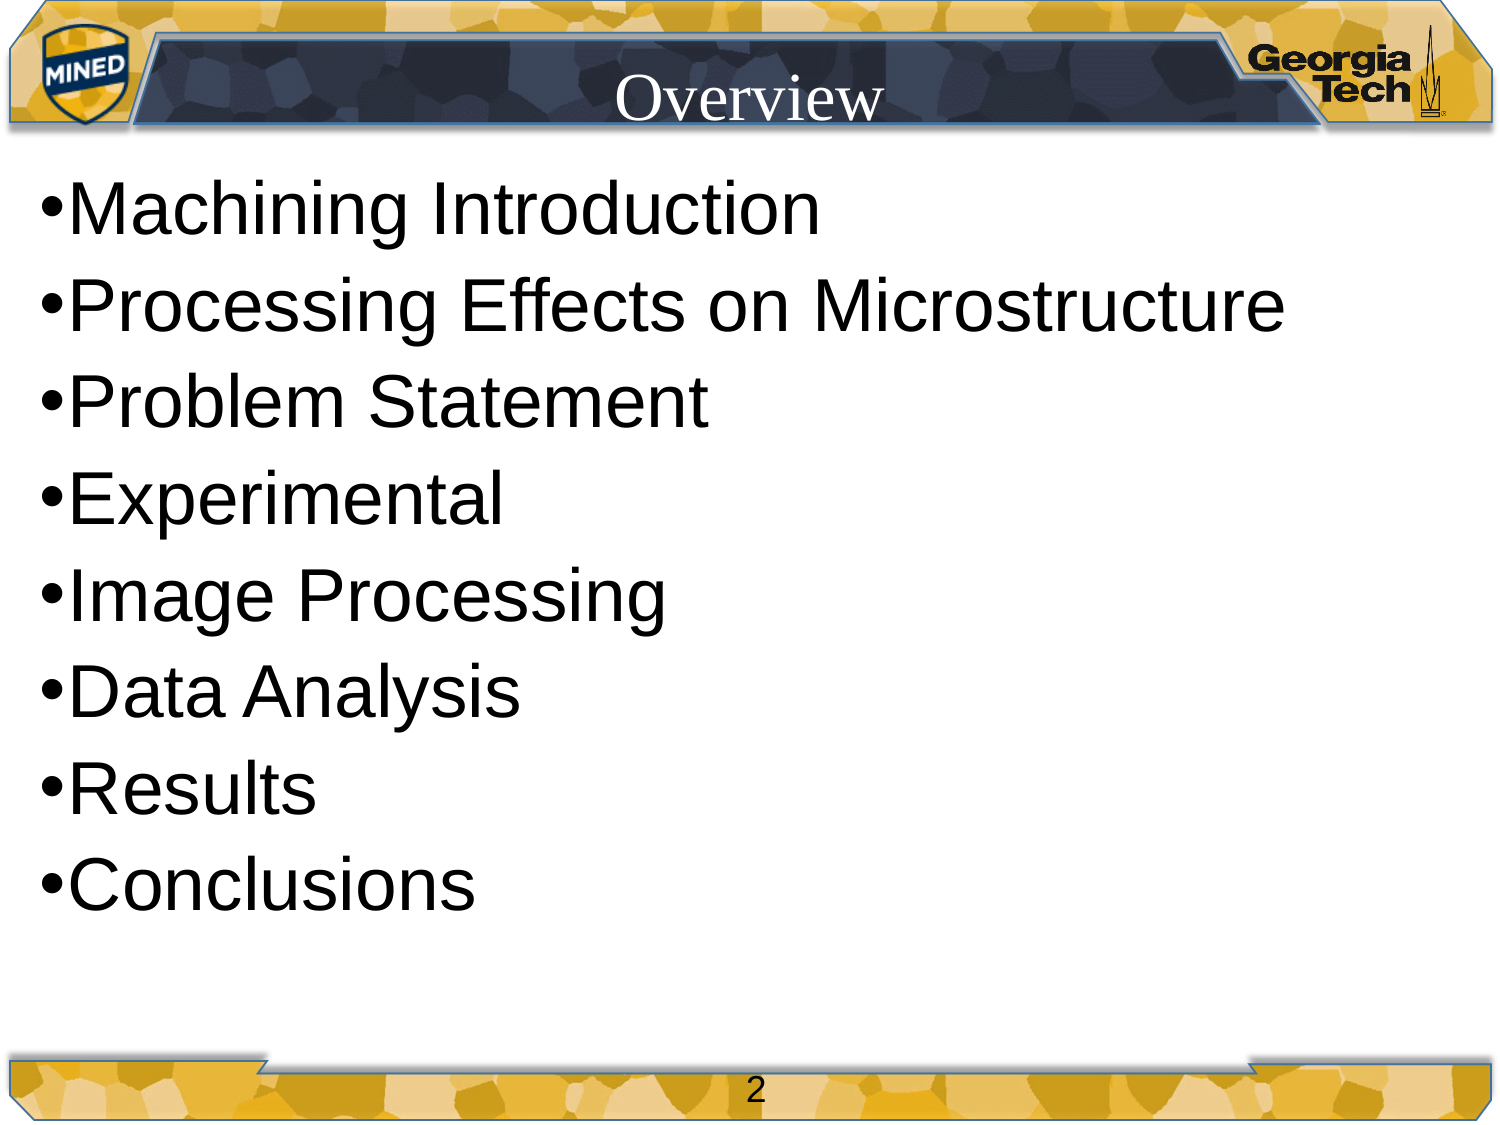

# Overview
Machining Introduction
Processing Effects on Microstructure
Problem Statement
Experimental
Image Processing
Data Analysis
Results
Conclusions